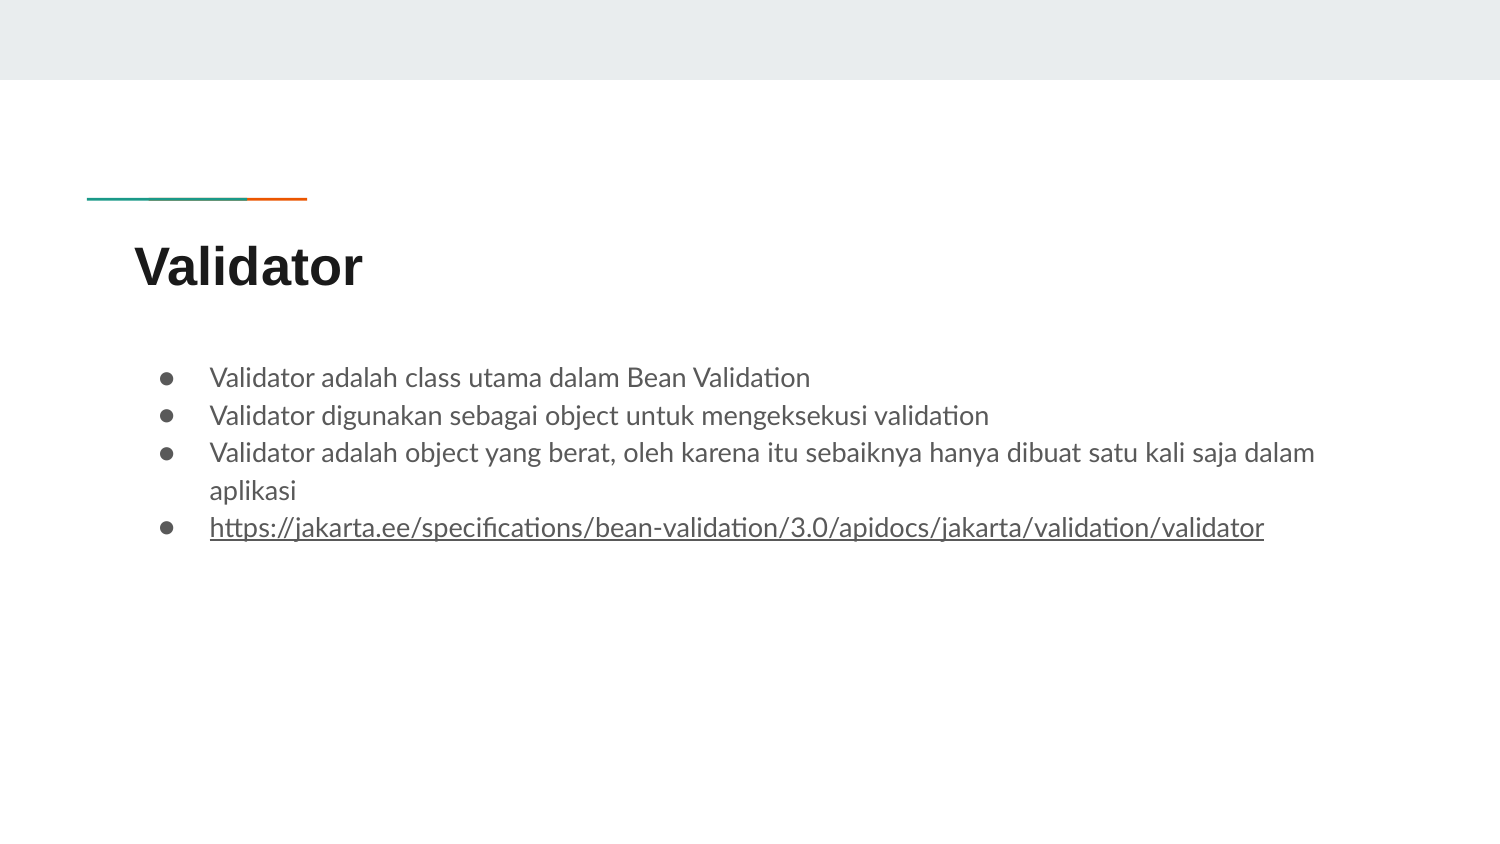

# Validator
Validator adalah class utama dalam Bean Validation
Validator digunakan sebagai object untuk mengeksekusi validation
Validator adalah object yang berat, oleh karena itu sebaiknya hanya dibuat satu kali saja dalam aplikasi
https://jakarta.ee/specifications/bean-validation/3.0/apidocs/jakarta/validation/validator